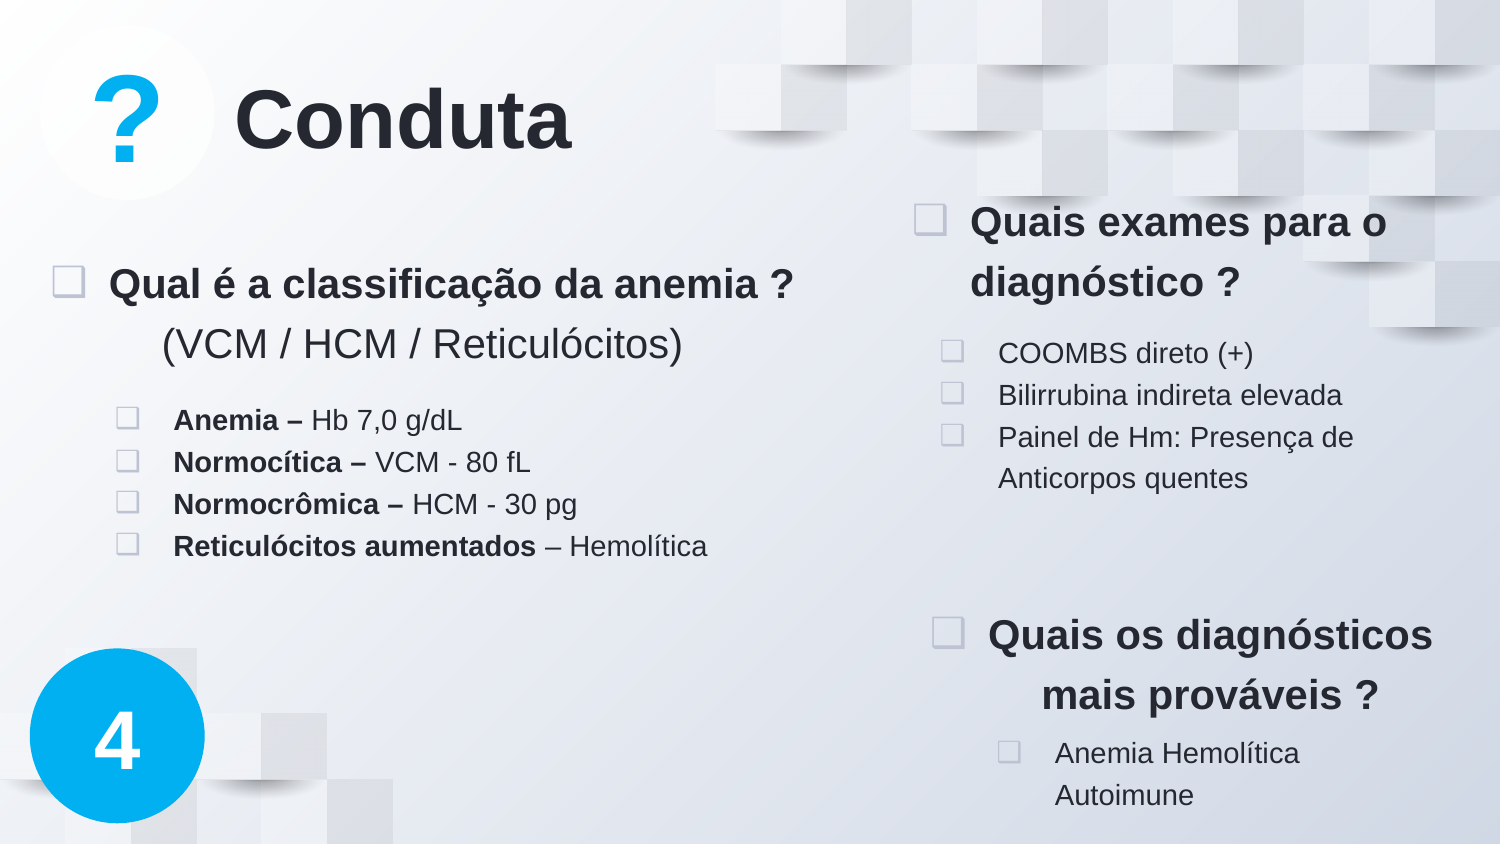

?
# Conduta
Quais exames para o diagnóstico ?
Qual é a classificação da anemia ?
(VCM / HCM / Reticulócitos)
COOMBS direto (+)
Bilirrubina indireta elevada
Painel de Hm: Presença de Anticorpos quentes
Anemia – Hb 7,0 g/dL
Normocítica – VCM - 80 fL
Normocrômica – HCM - 30 pg
Reticulócitos aumentados – Hemolítica
Quais os diagnósticos mais prováveis ?
4
Anemia Hemolítica Autoimune